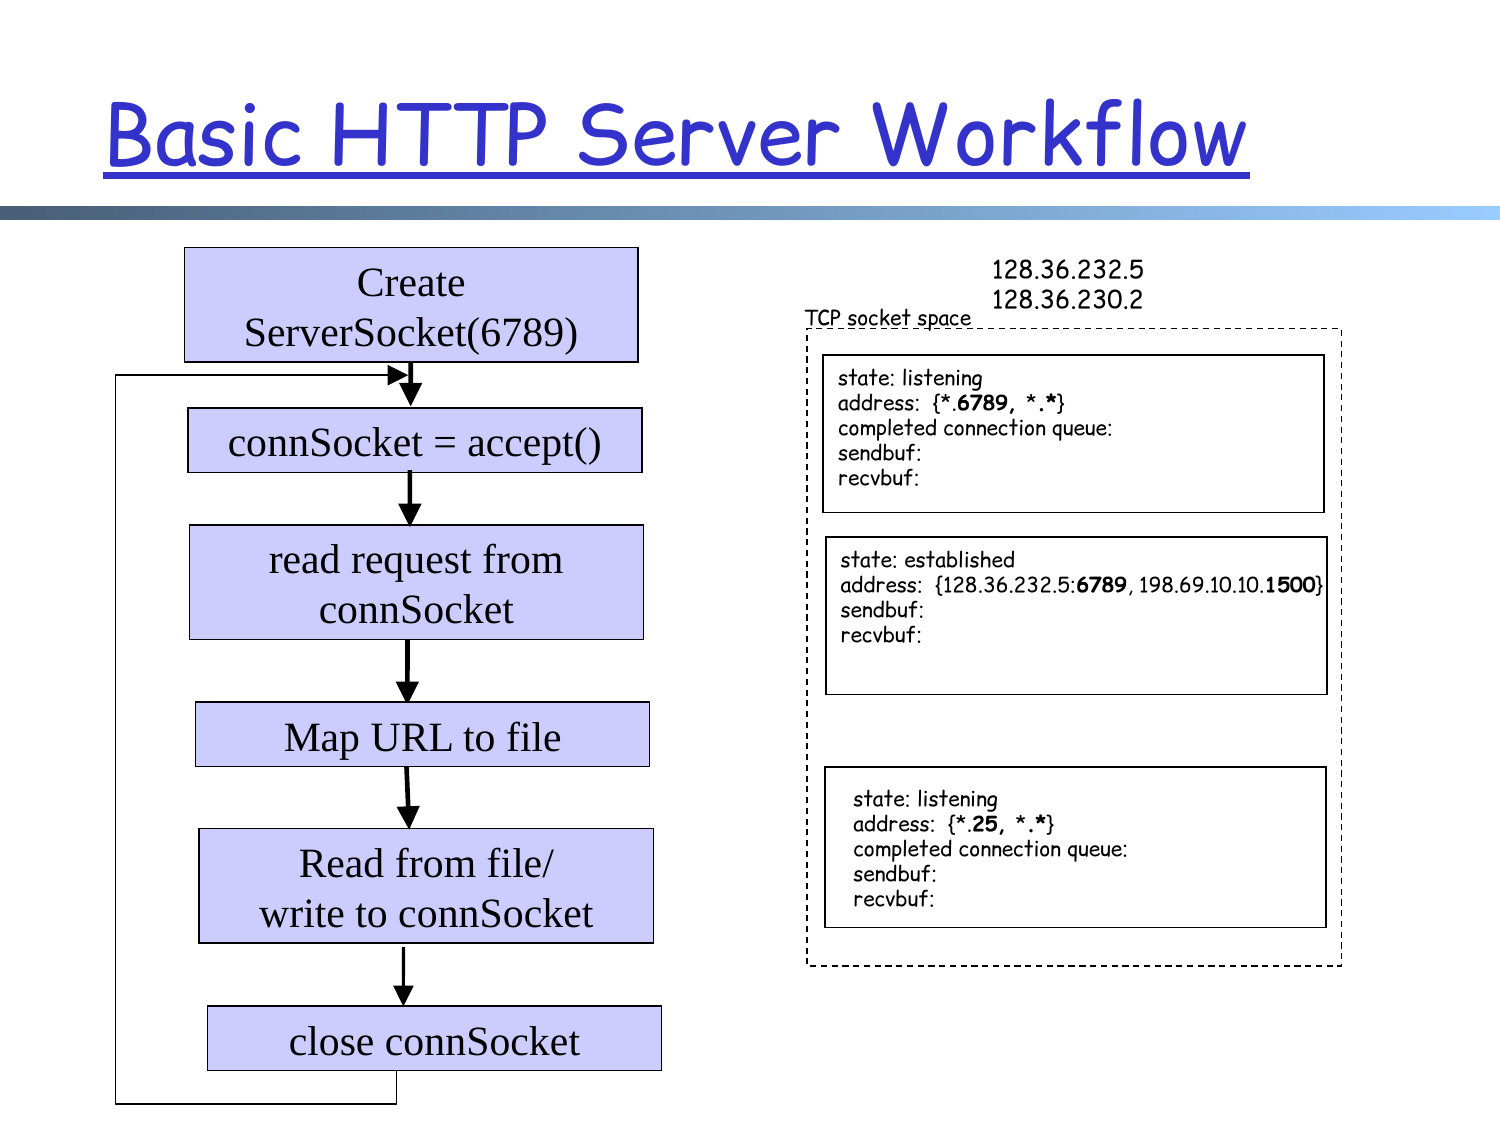

# Basic HTTP Server Workflow
128.36.232.5
128.36.230.2
TCP socket space

state: listening
address:  {*.6789, *.*}
completed connection queue:
sendbuf:
recvbuf:

state: established
address:  {128.36.232.5:6789, 198.69.10.10.1500}
sendbuf:
recvbuf:

state: listening
address:  {*.25, *.*}
completed connection queue:
sendbuf:
recvbuf:
Create ServerSocket(6789)

connSocket = accept()

read request from connSocket

Map URL to file

Read from file/
write to connSocket

close connSocket